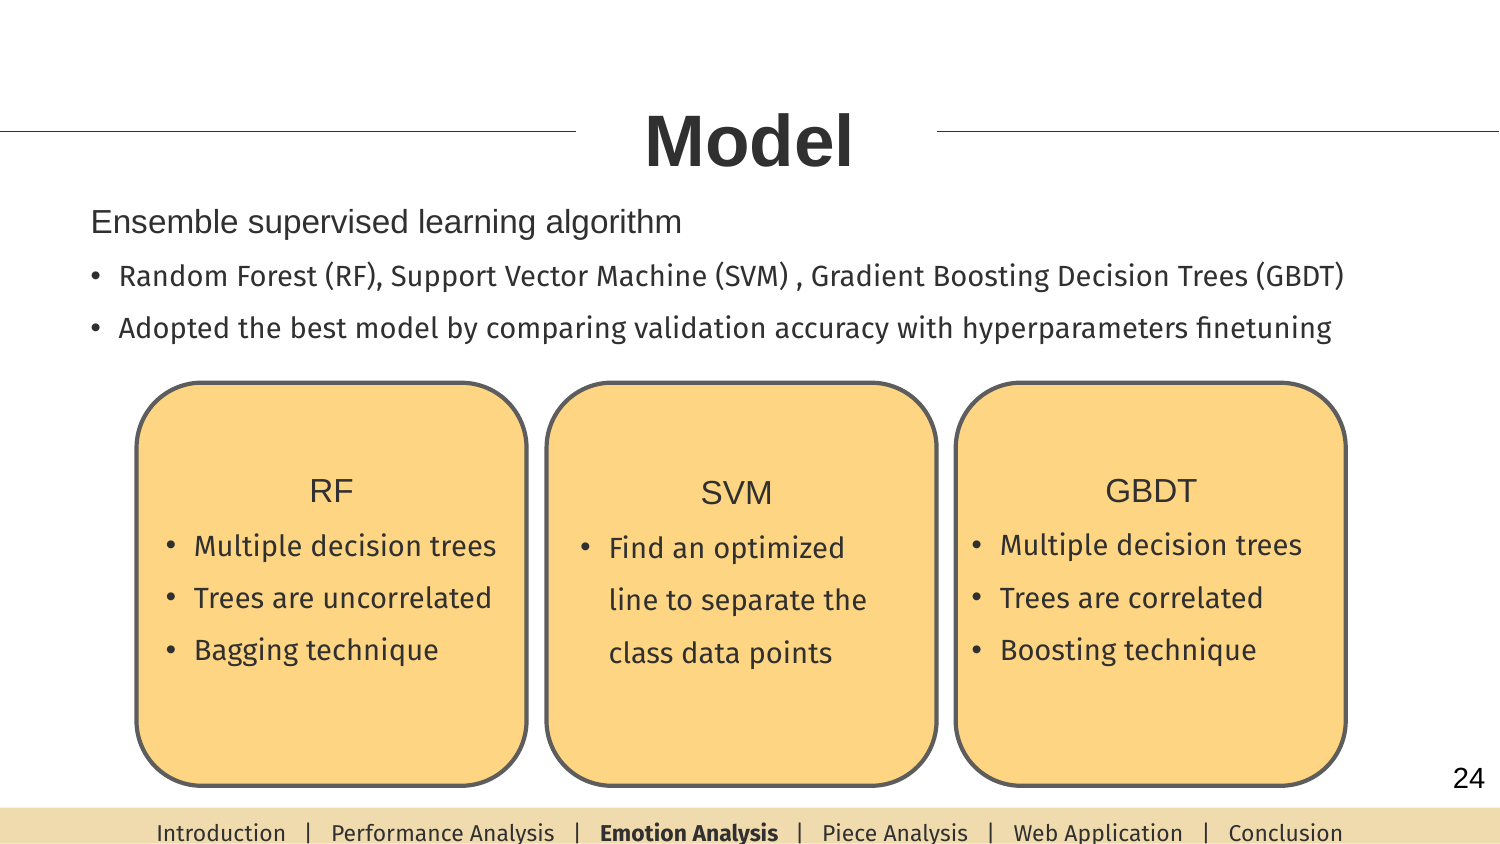

# Model
Ensemble supervised learning algorithm
Random Forest (RF), Support Vector Machine (SVM) , Gradient Boosting Decision Trees (GBDT)
Adopted the best model by comparing validation accuracy with hyperparameters finetuning

SVM
Find an optimized line to separate the class data points
GBDT
Multiple decision trees
Trees are correlated
Boosting technique

RF
Multiple decision trees
Trees are uncorrelated
Bagging technique

Introduction   |   Performance Analysis   |   Emotion Analysis   |   Piece Analysis   |   Web Application   |   Conclusion